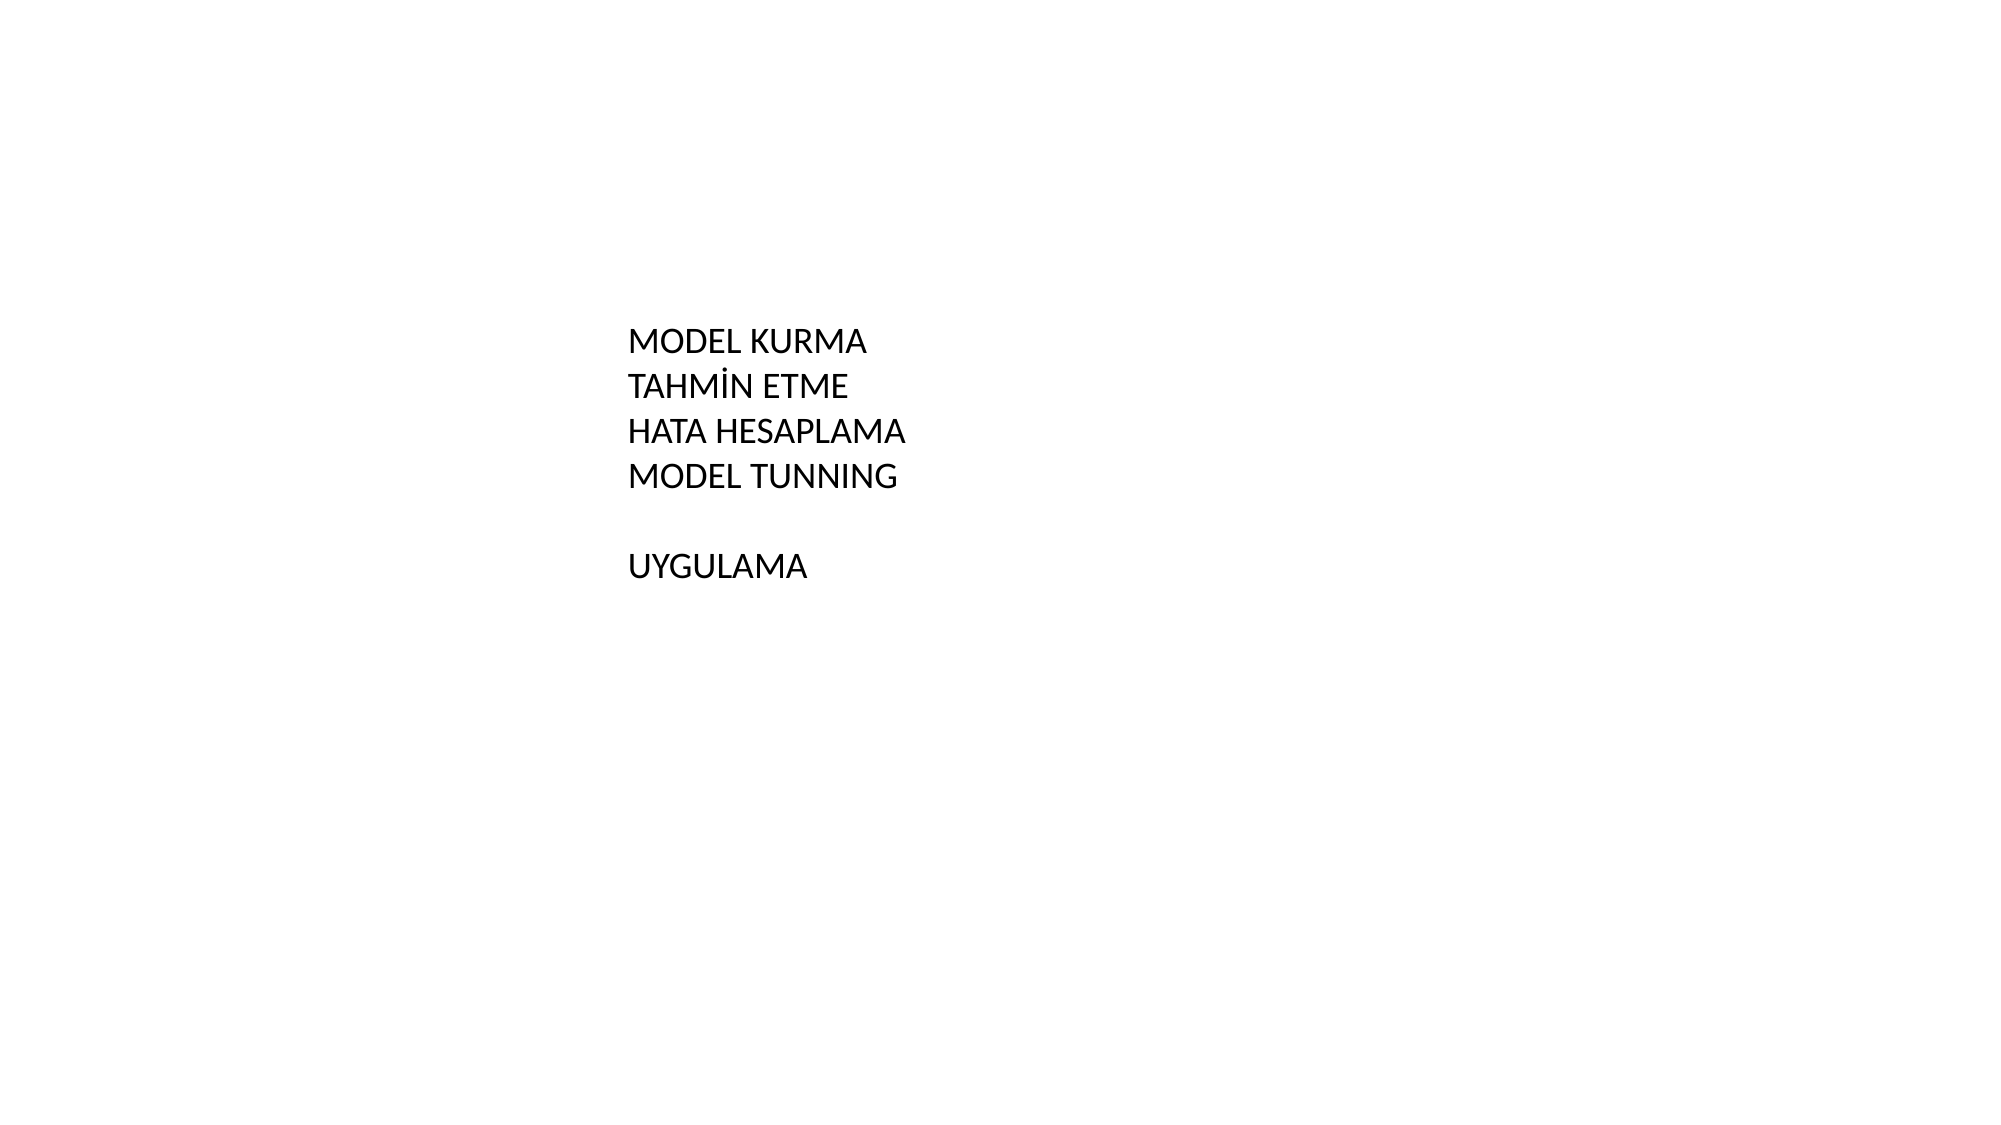

MODEL KURMA
TAHMİN ETME
HATA HESAPLAMA
MODEL TUNNING

UYGULAMA